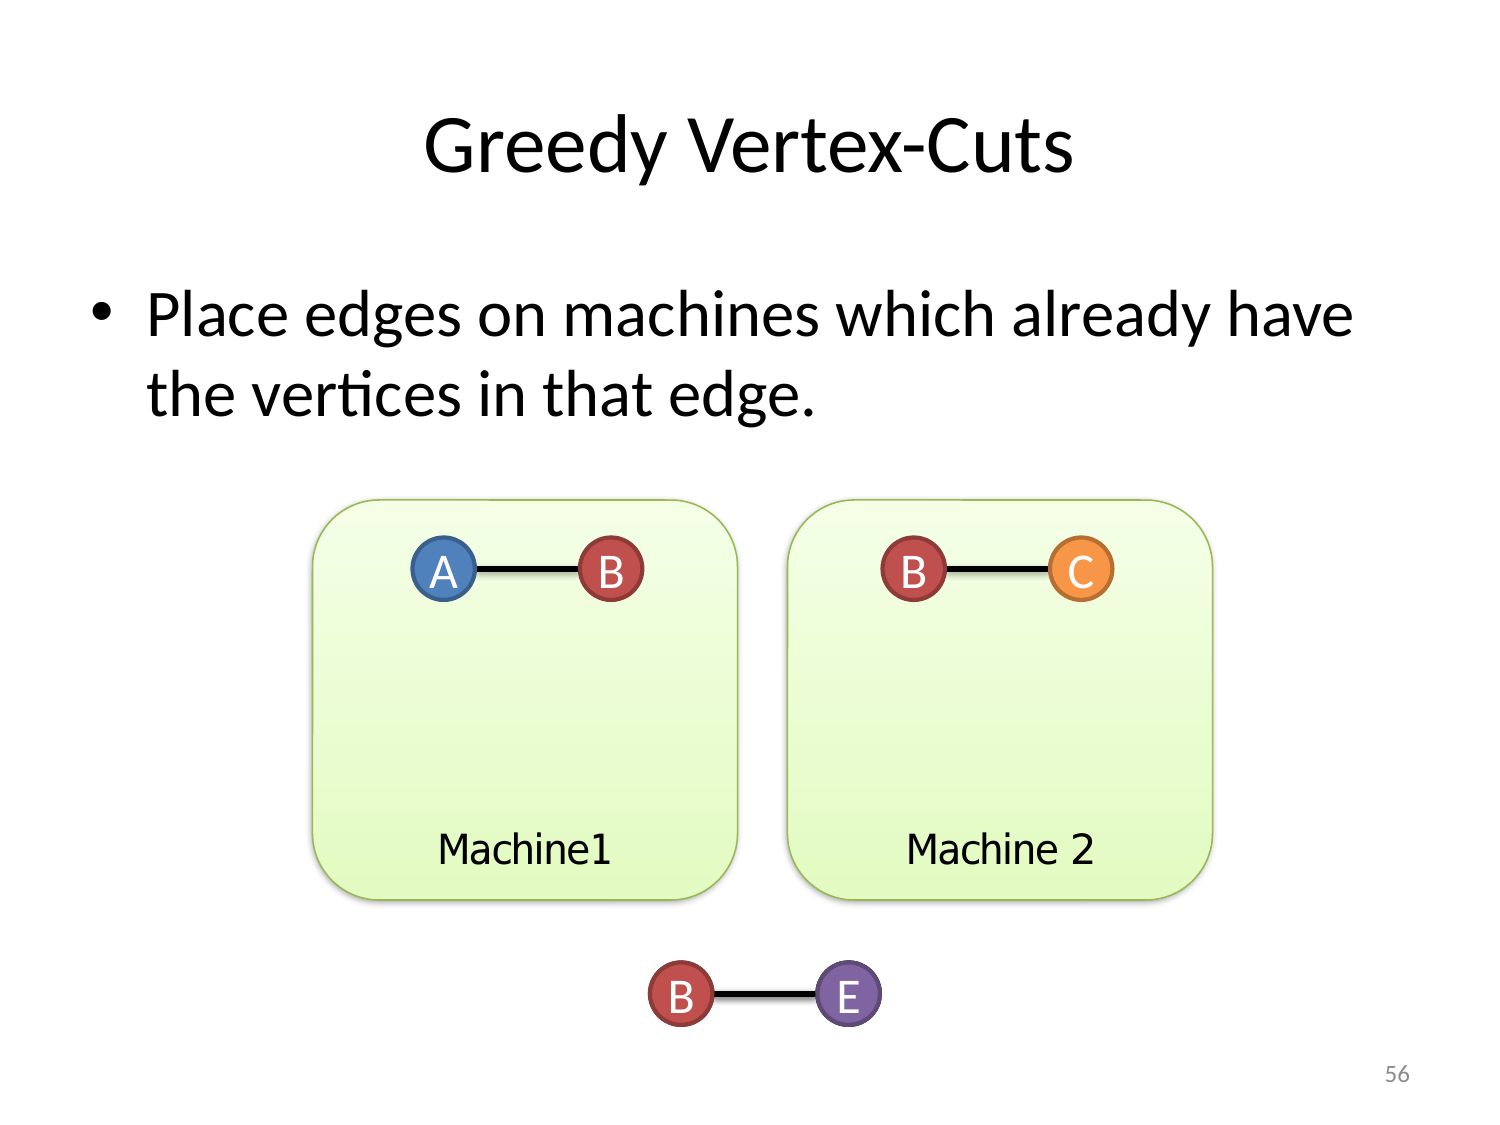

# Greedy Vertex-Cuts
Place edges on machines which already have the vertices in that edge.
Machine1
Machine 2
A
B
B
C
A
D
B
E
56